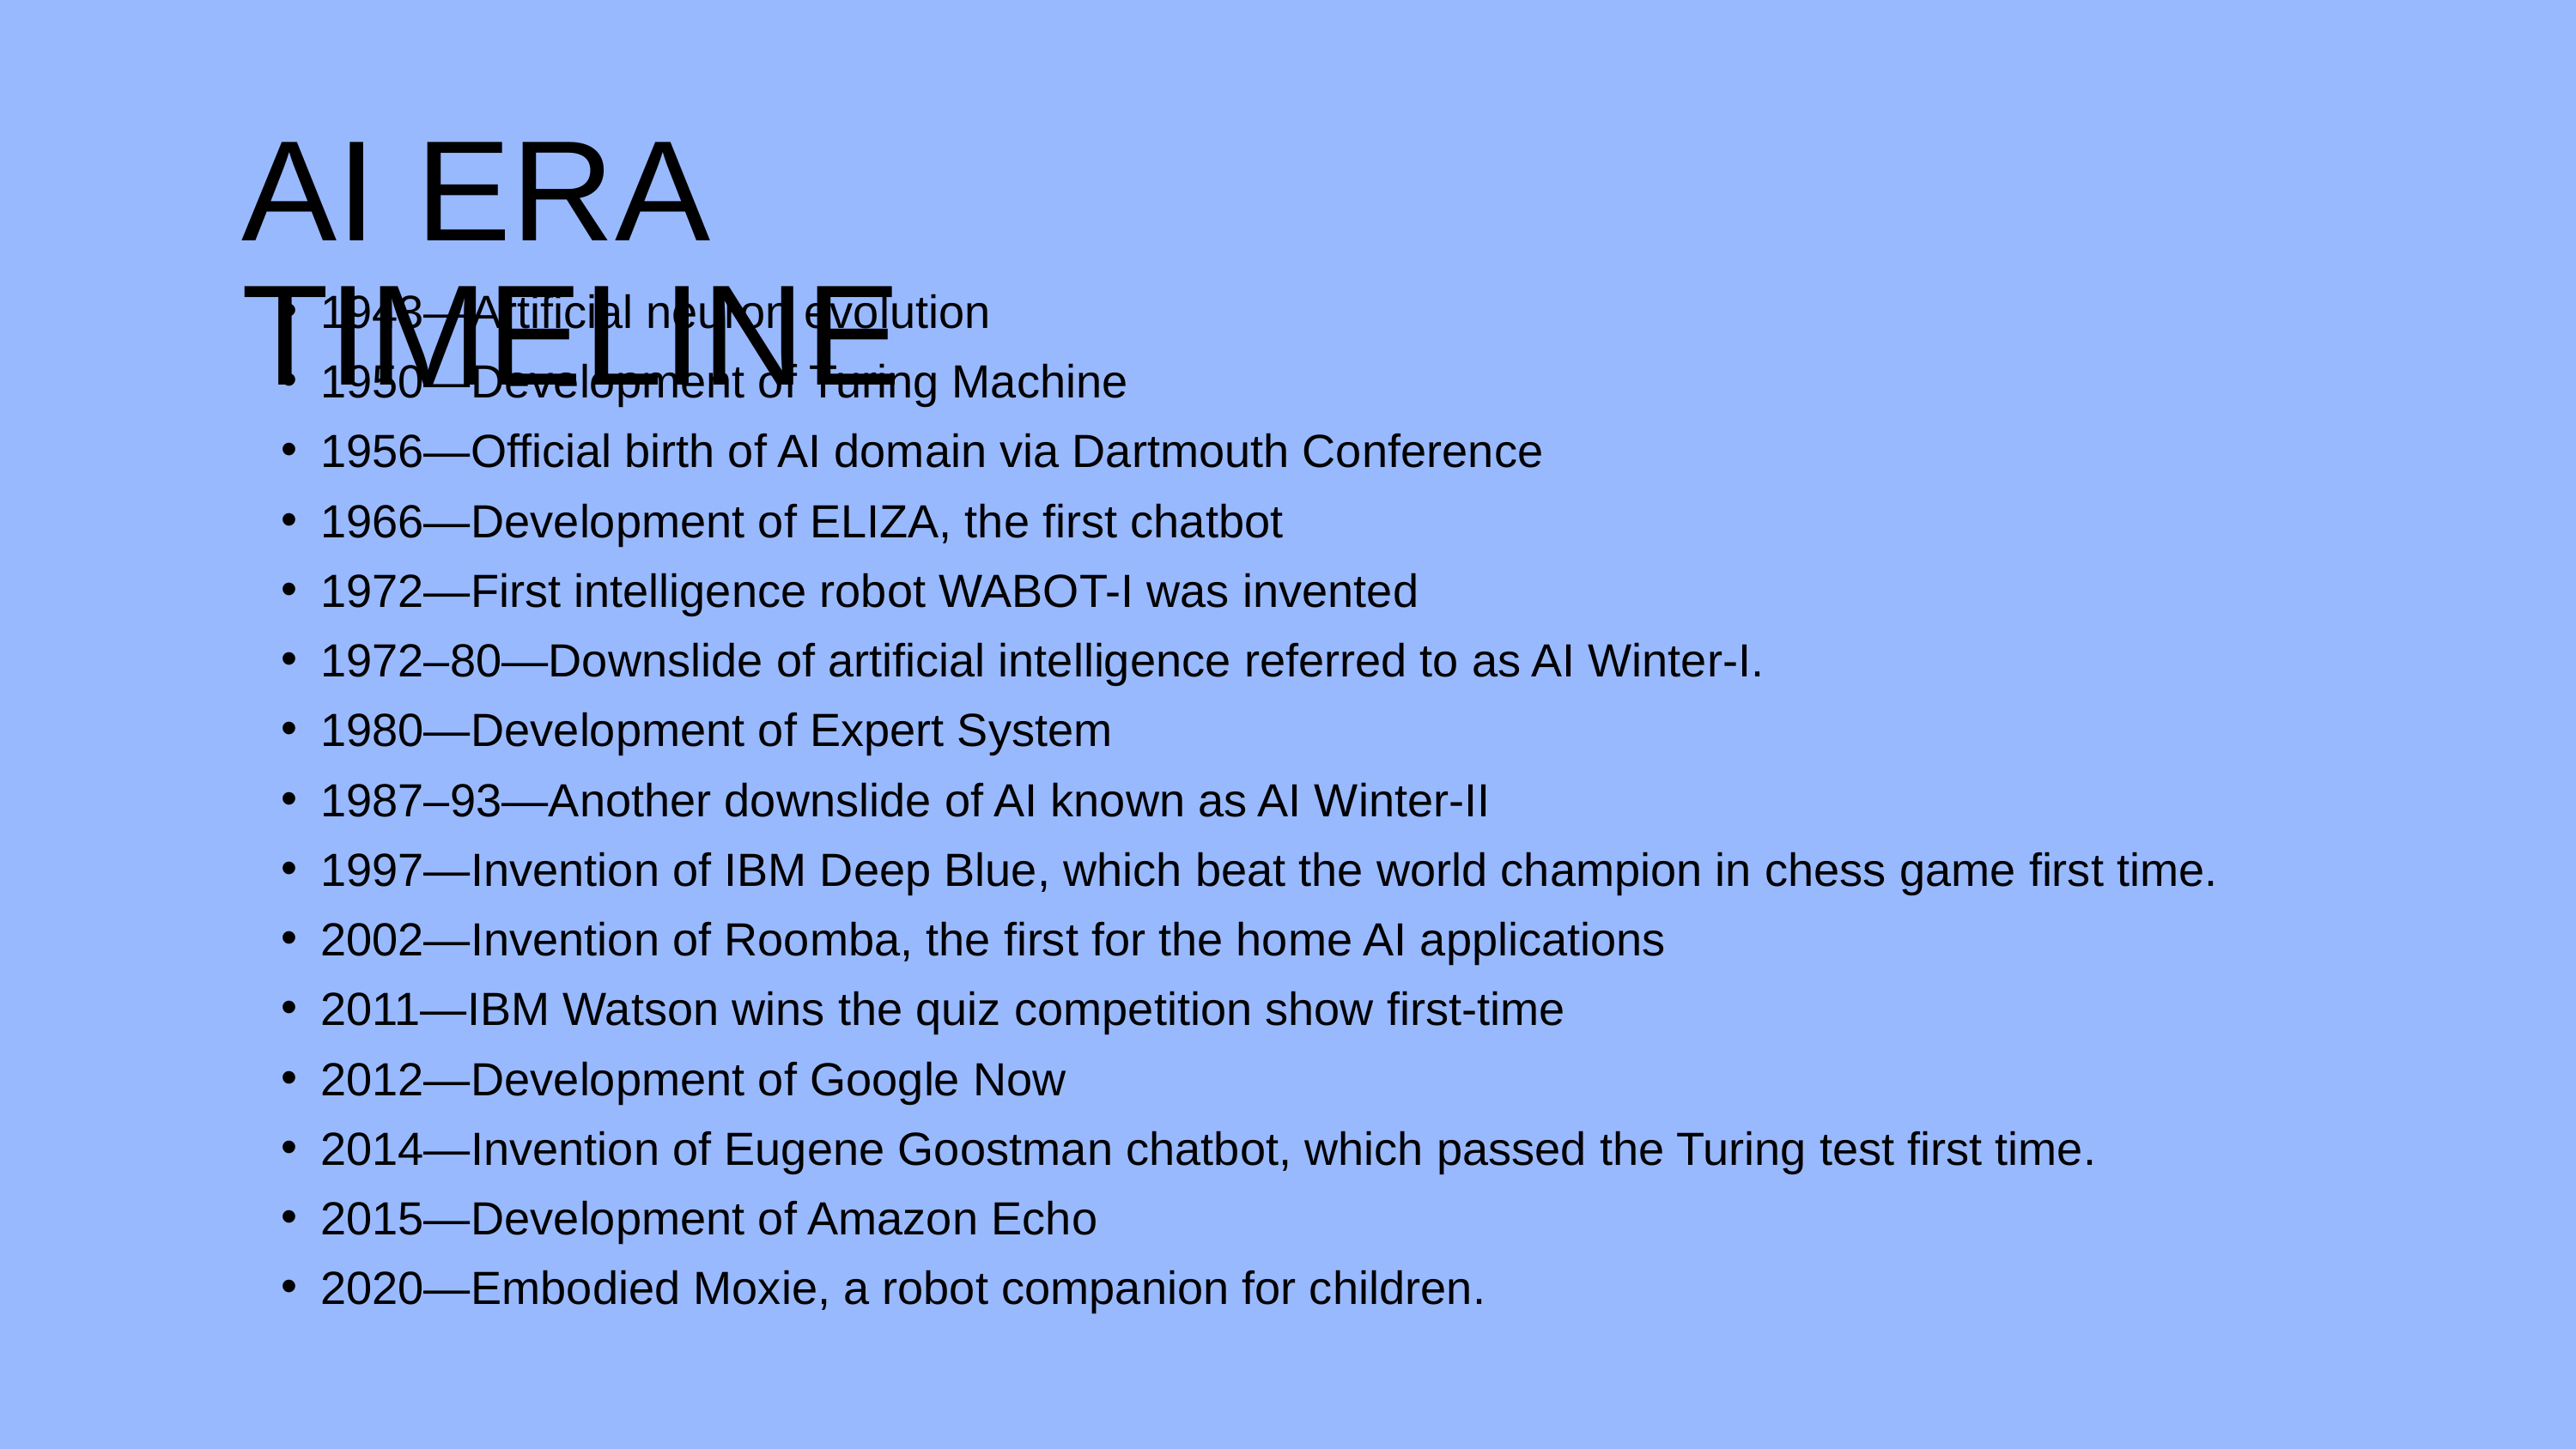

AI ERA TIMELINE
1943—Artificial neuron evolution
1950—Development of Turing Machine
1956—Official birth of AI domain via Dartmouth Conference
1966—Development of ELIZA, the first chatbot
1972—First intelligence robot WABOT-I was invented
1972–80—Downslide of artificial intelligence referred to as AI Winter-I.
1980—Development of Expert System
1987–93—Another downslide of AI known as AI Winter-II
1997—Invention of IBM Deep Blue, which beat the world champion in chess game first time.
2002—Invention of Roomba, the first for the home AI applications
2011—IBM Watson wins the quiz competition show first-time
2012—Development of Google Now
2014—Invention of Eugene Goostman chatbot, which passed the Turing test first time.
2015—Development of Amazon Echo
2020—Embodied Moxie, a robot companion for children.